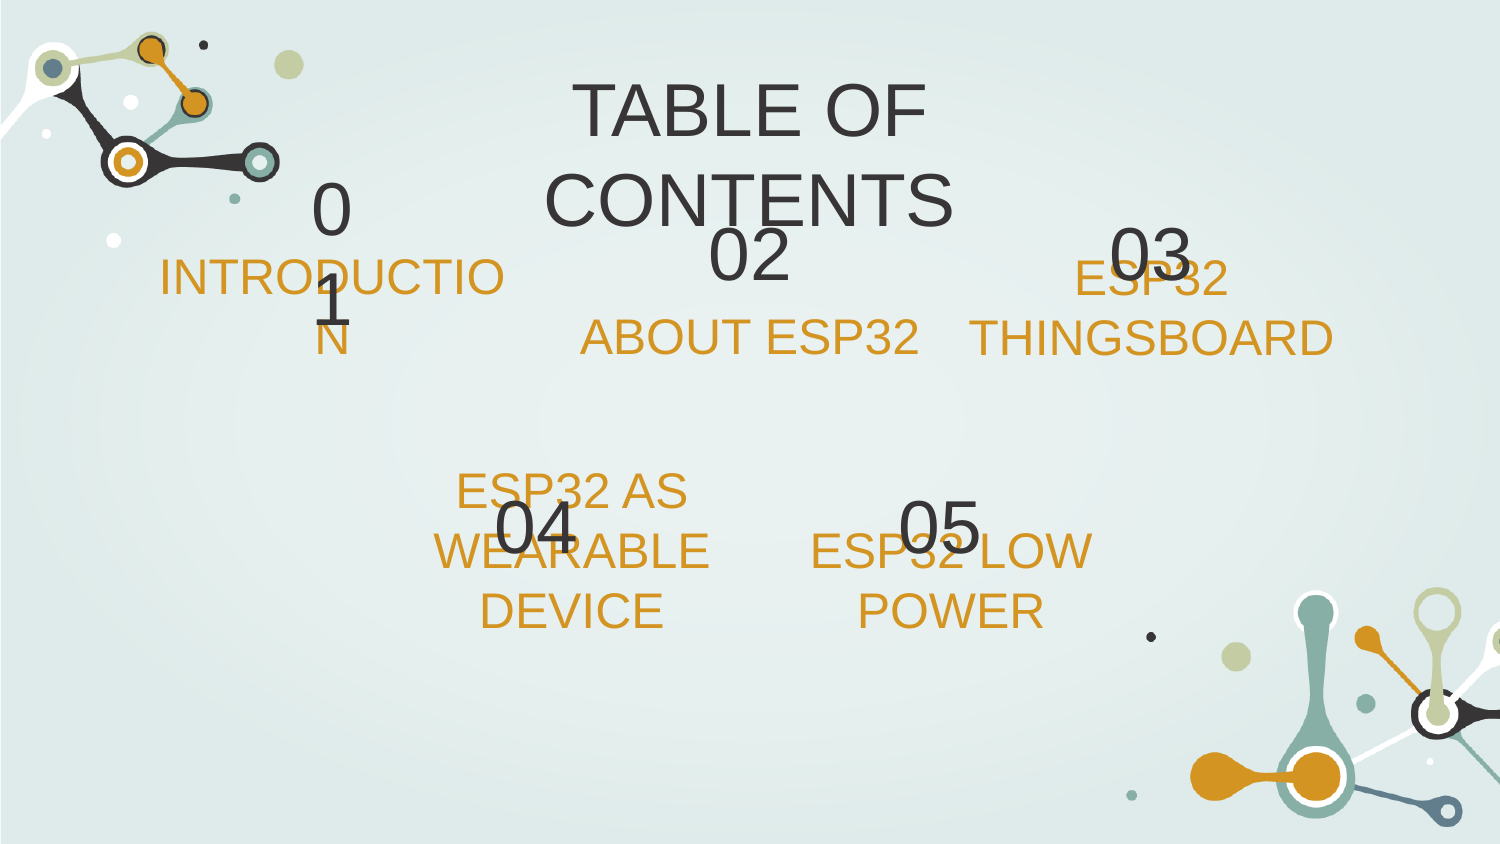

TABLE OF CONTENTS
01
02
03
# INTRODUCTION
ABOUT ESP32
ESP32 THINGSBOARD
04
05
ESP32 AS WEARABLE DEVICE
ESP32 LOW POWER